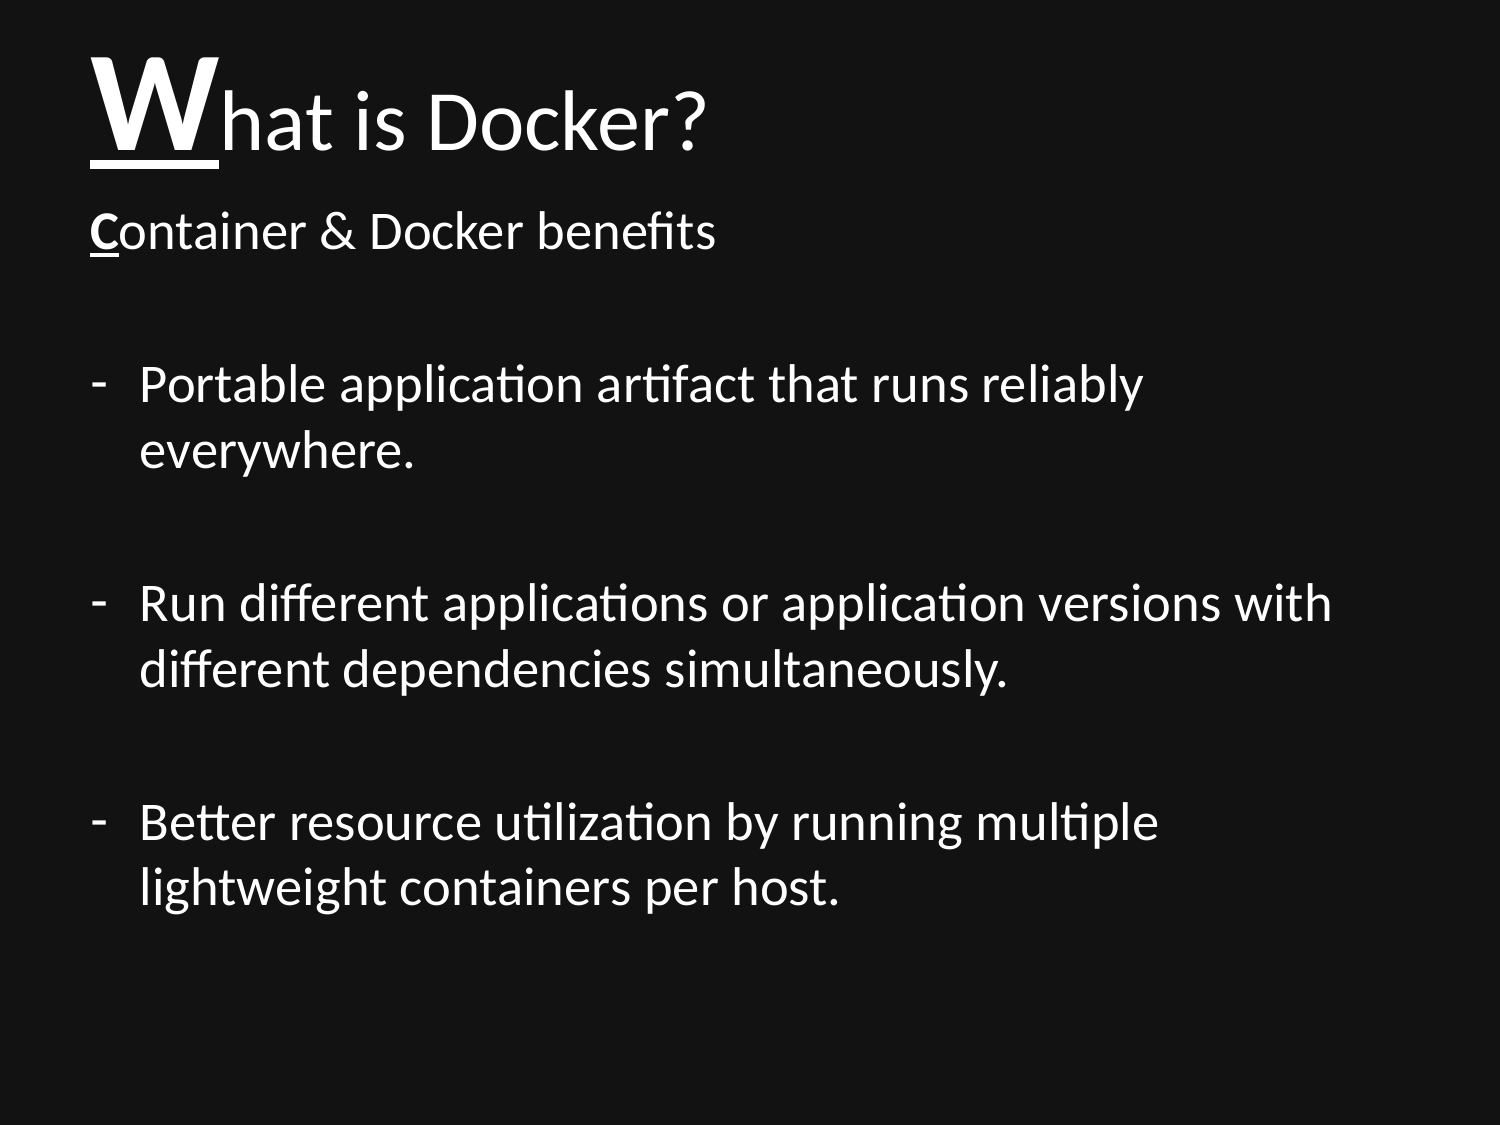

# What is Docker?
Container & Docker benefits

Portable application artifact that runs reliably everywhere.

Run different applications or application versions with different dependencies simultaneously.

Better resource utilization by running multiple lightweight containers per host.